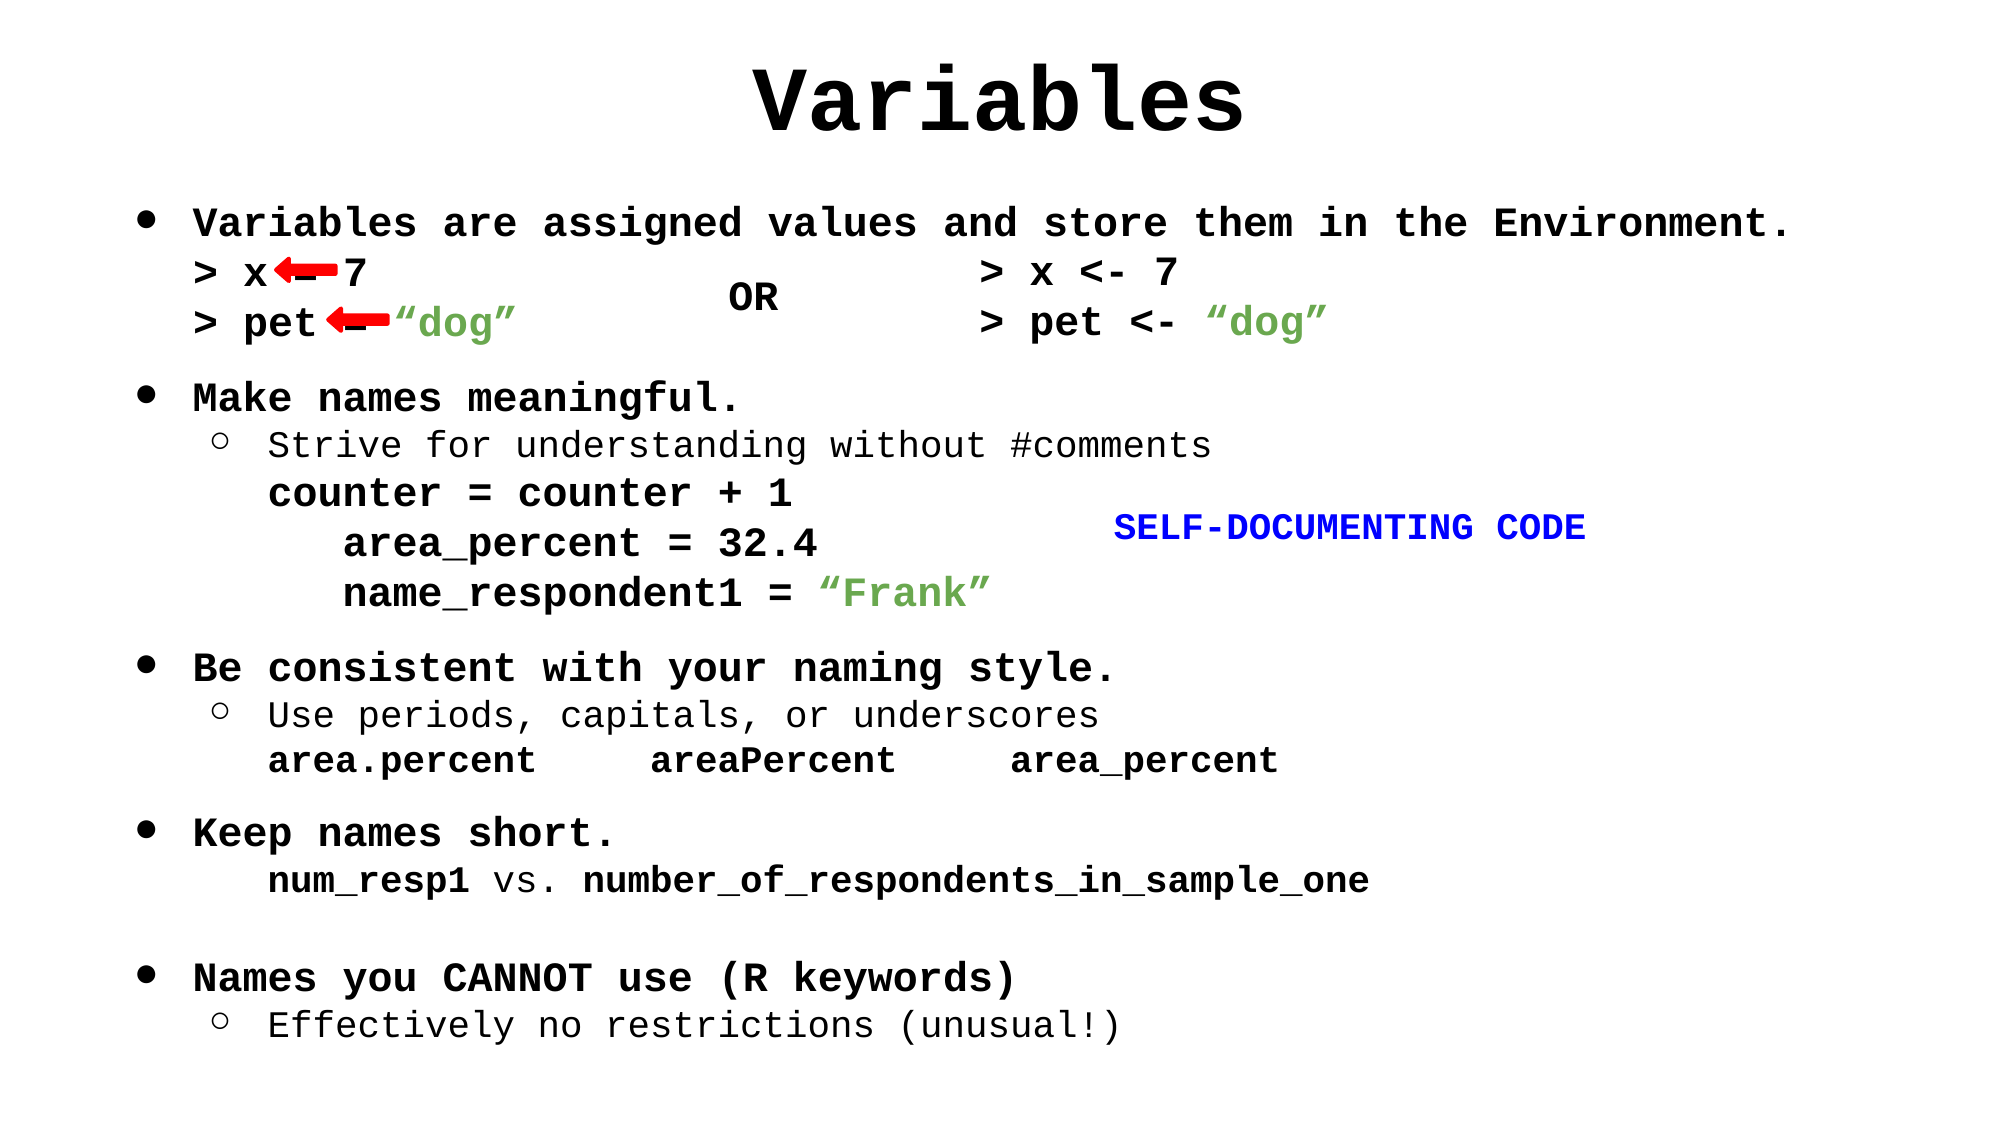

# Variables
Variables are assigned values and store them in the Environment.
> x = 7
> pet = “dog”

Make names meaningful.
Strive for understanding without #comments
counter = counter + 1
	area_percent = 32.4
	name_respondent1 = “Frank”

Be consistent with your naming style.
Use periods, capitals, or underscores
area.percent     areaPercent     area_percent

Keep names short.
num_resp1 vs. number_of_respondents_in_sample_one

Names you CANNOT use (R keywords)
Effectively no restrictions (unusual!)
> x <- 7
> pet <- “dog”

OR

SELF-DOCUMENTING CODE